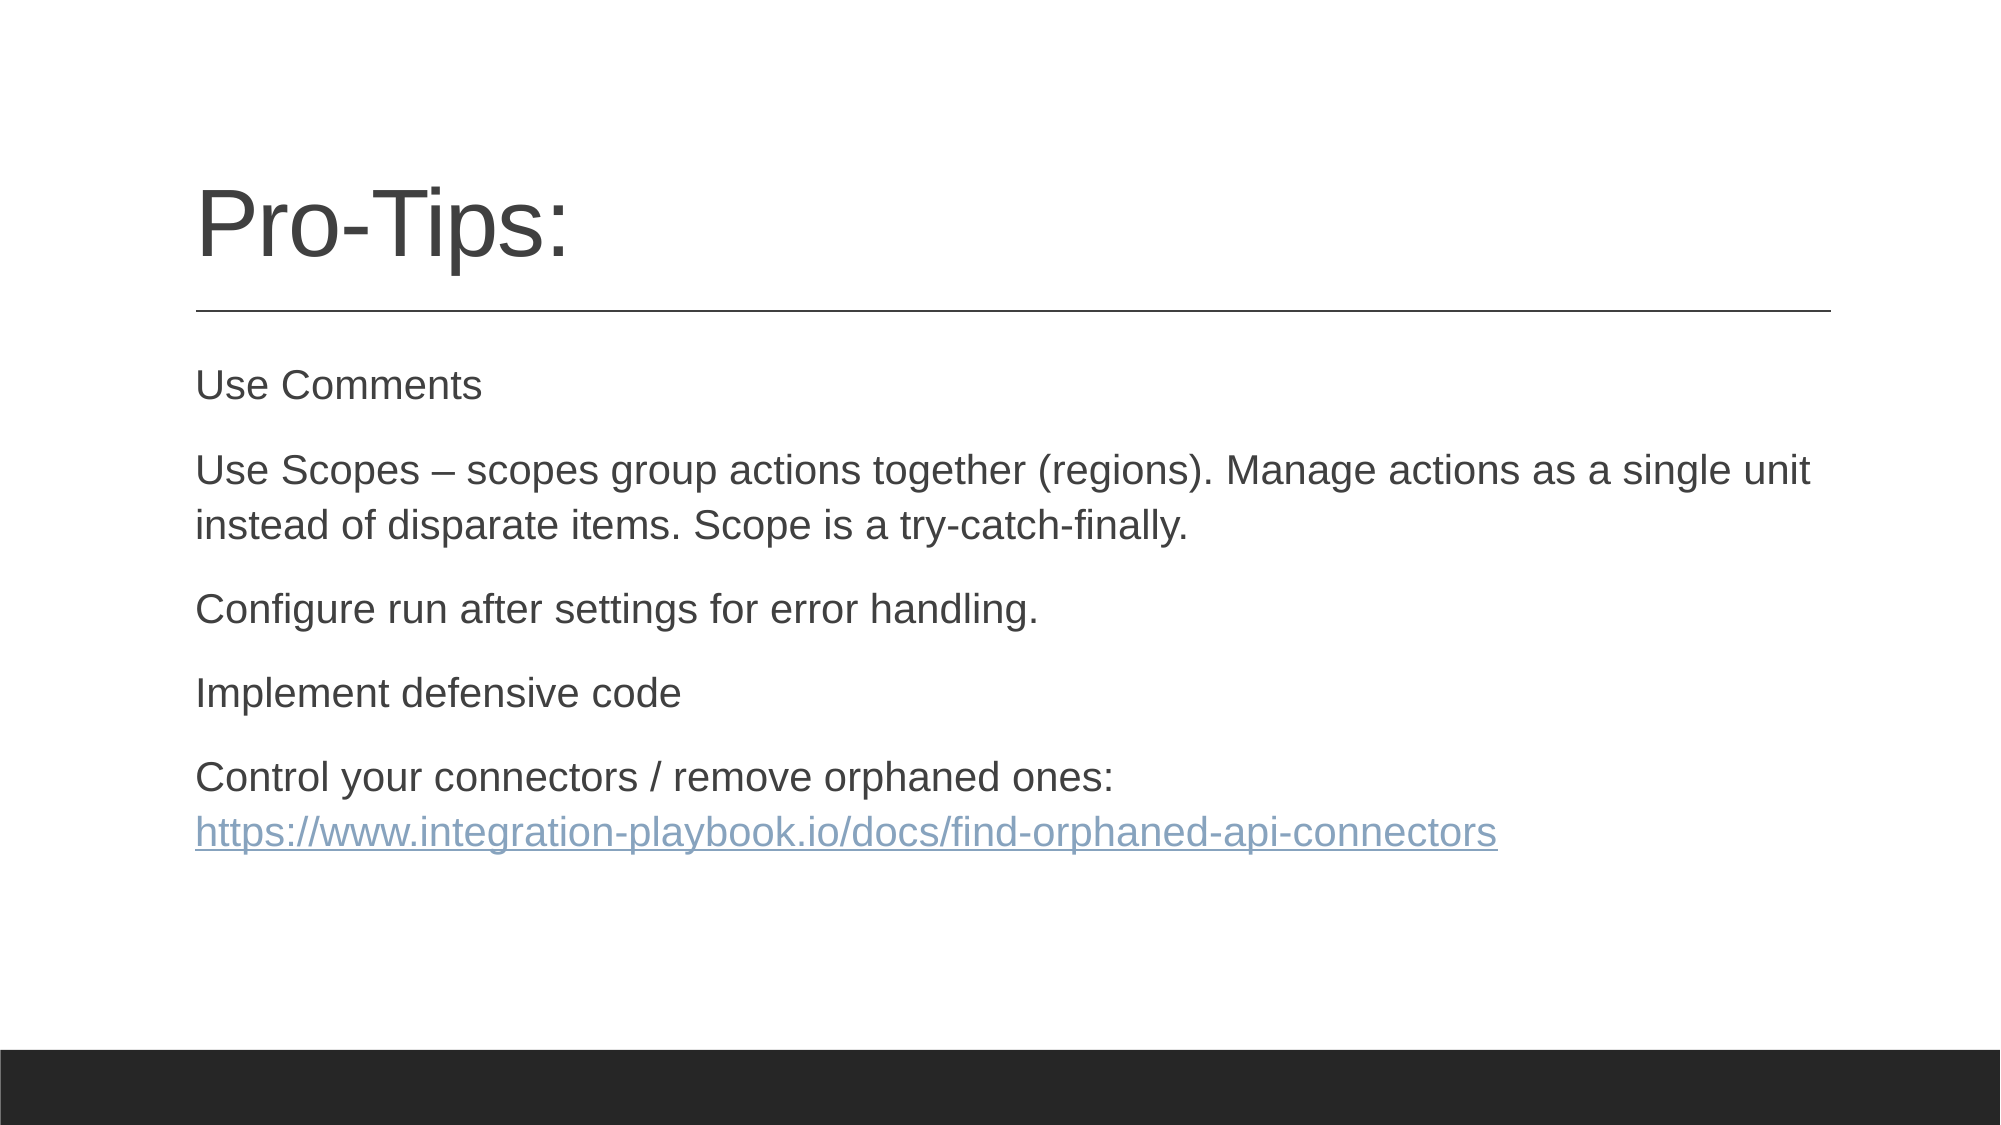

# Pro-Tips:
Use Comments
Use Scopes – scopes group actions together (regions). Manage actions as a single unit instead of disparate items. Scope is a try-catch-finally.
Configure run after settings for error handling.
Implement defensive code
Control your connectors / remove orphaned ones: https://www.integration-playbook.io/docs/find-orphaned-api-connectors